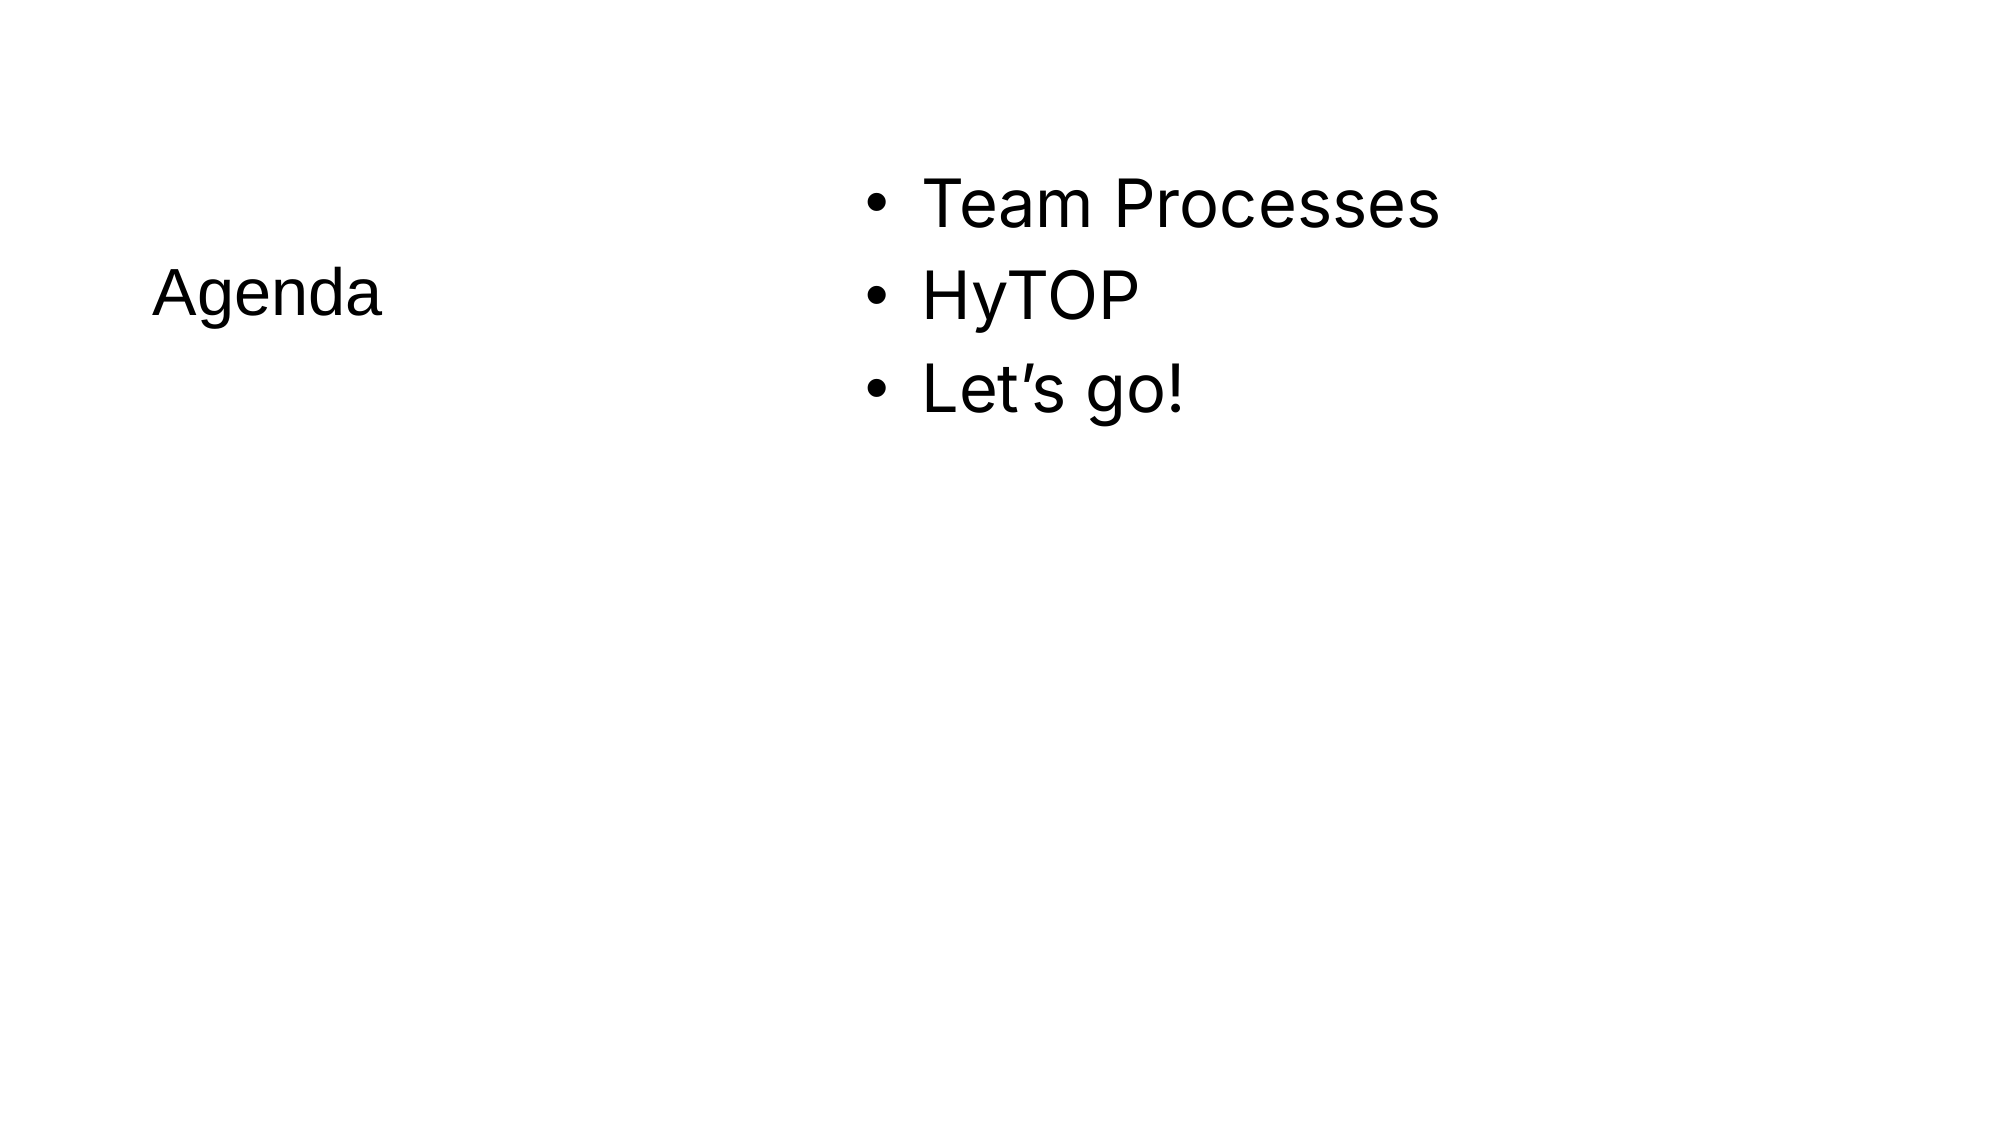

# Agenda
Team Processes
HyTOP
Let’s go!